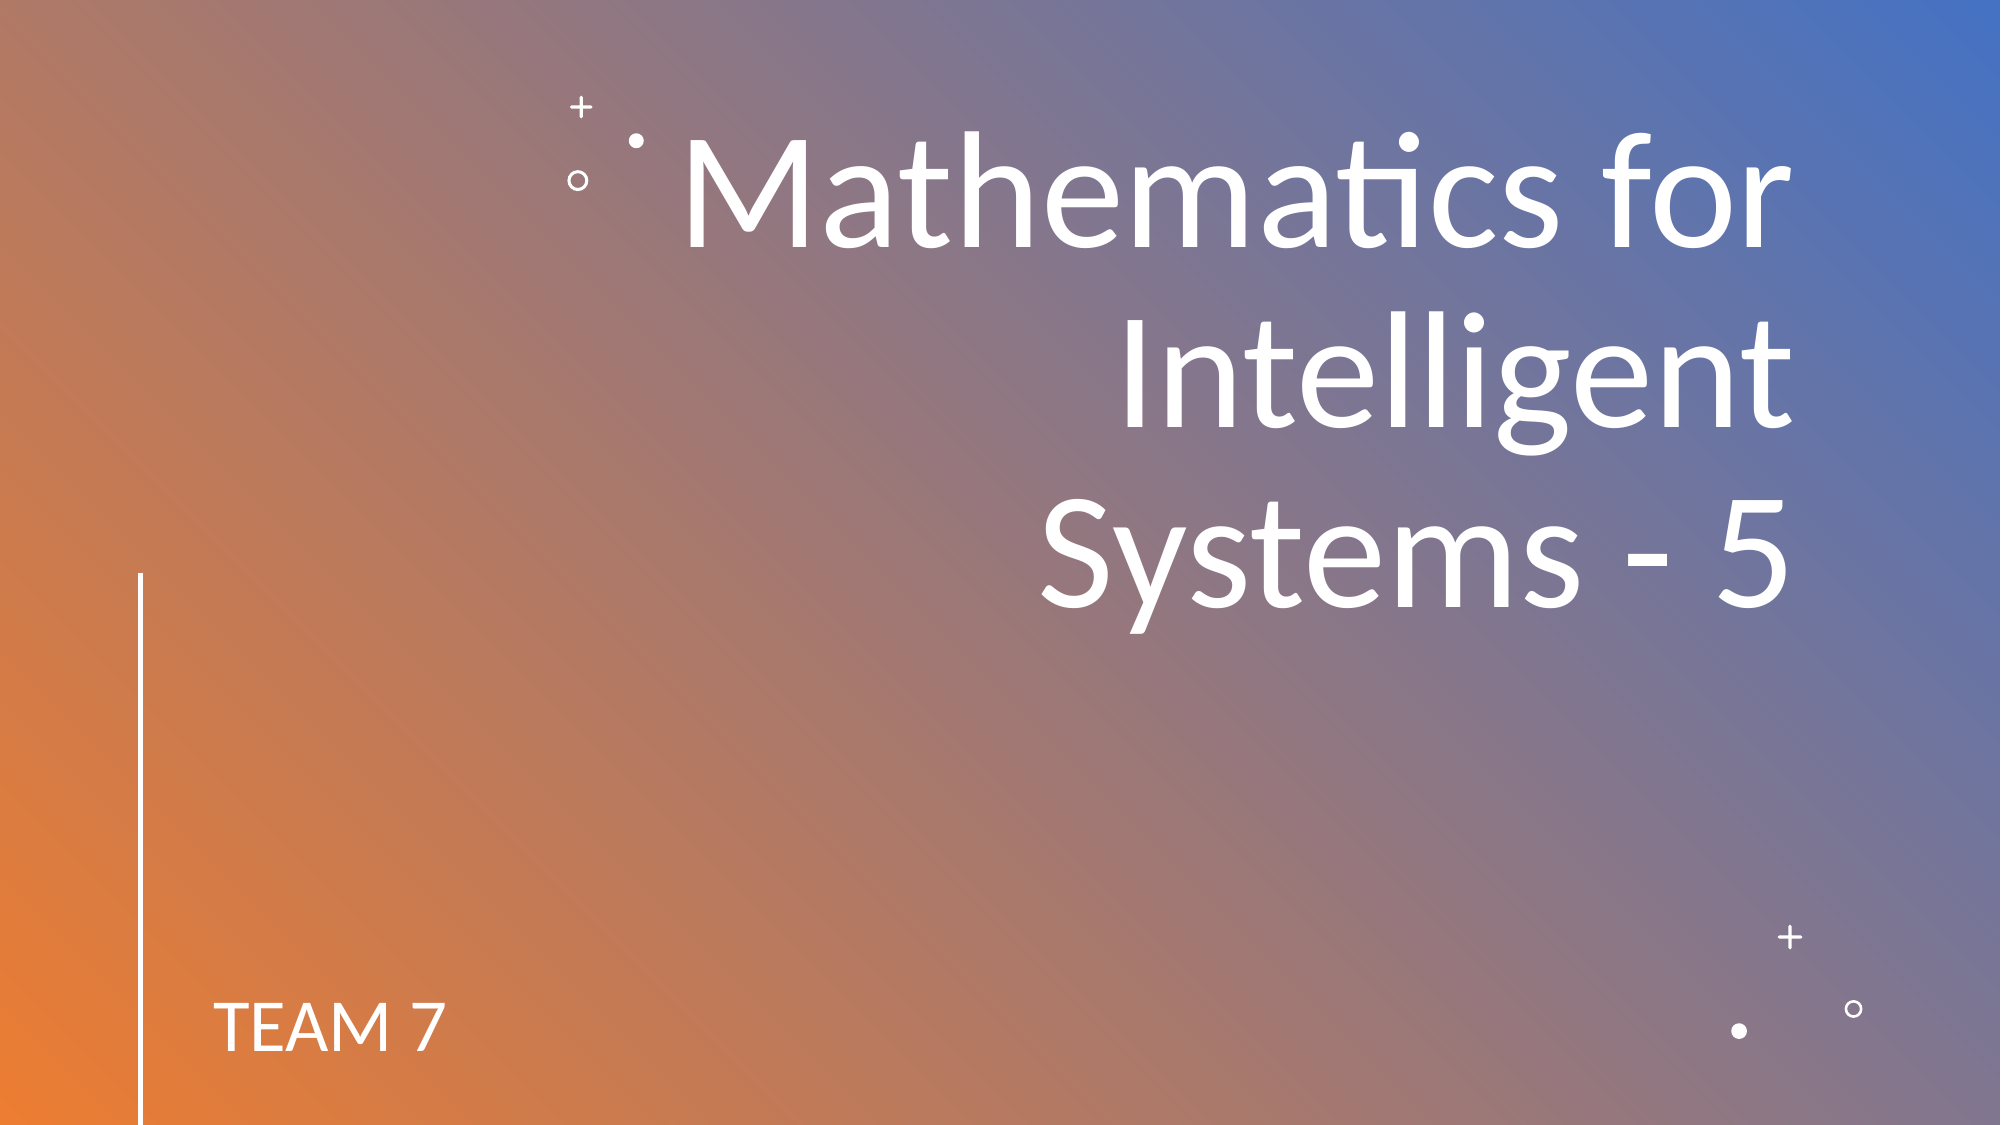

# Mathematics for Intelligent Systems - 5

TEAM 7